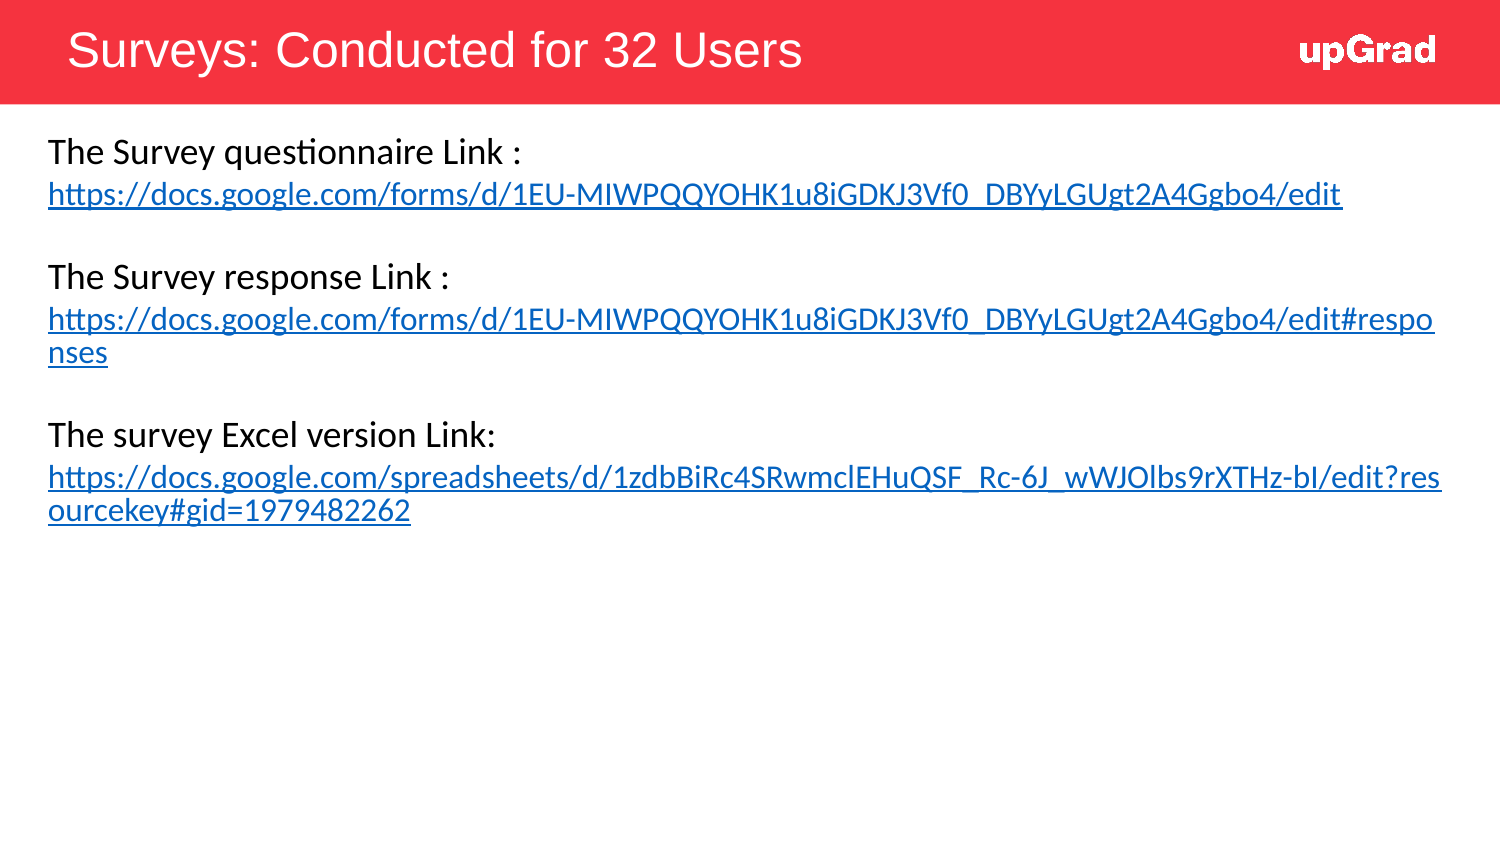

# Surveys: Conducted for 32 Users
The Survey questionnaire Link :
https://docs.google.com/forms/d/1EU-MIWPQQYOHK1u8iGDKJ3Vf0_DBYyLGUgt2A4Ggbo4/edit

The Survey response Link :
https://docs.google.com/forms/d/1EU-MIWPQQYOHK1u8iGDKJ3Vf0_DBYyLGUgt2A4Ggbo4/edit#responses

The survey Excel version Link:
https://docs.google.com/spreadsheets/d/1zdbBiRc4SRwmclEHuQSF_Rc-6J_wWJOlbs9rXTHz-bI/edit?resourcekey#gid=1979482262